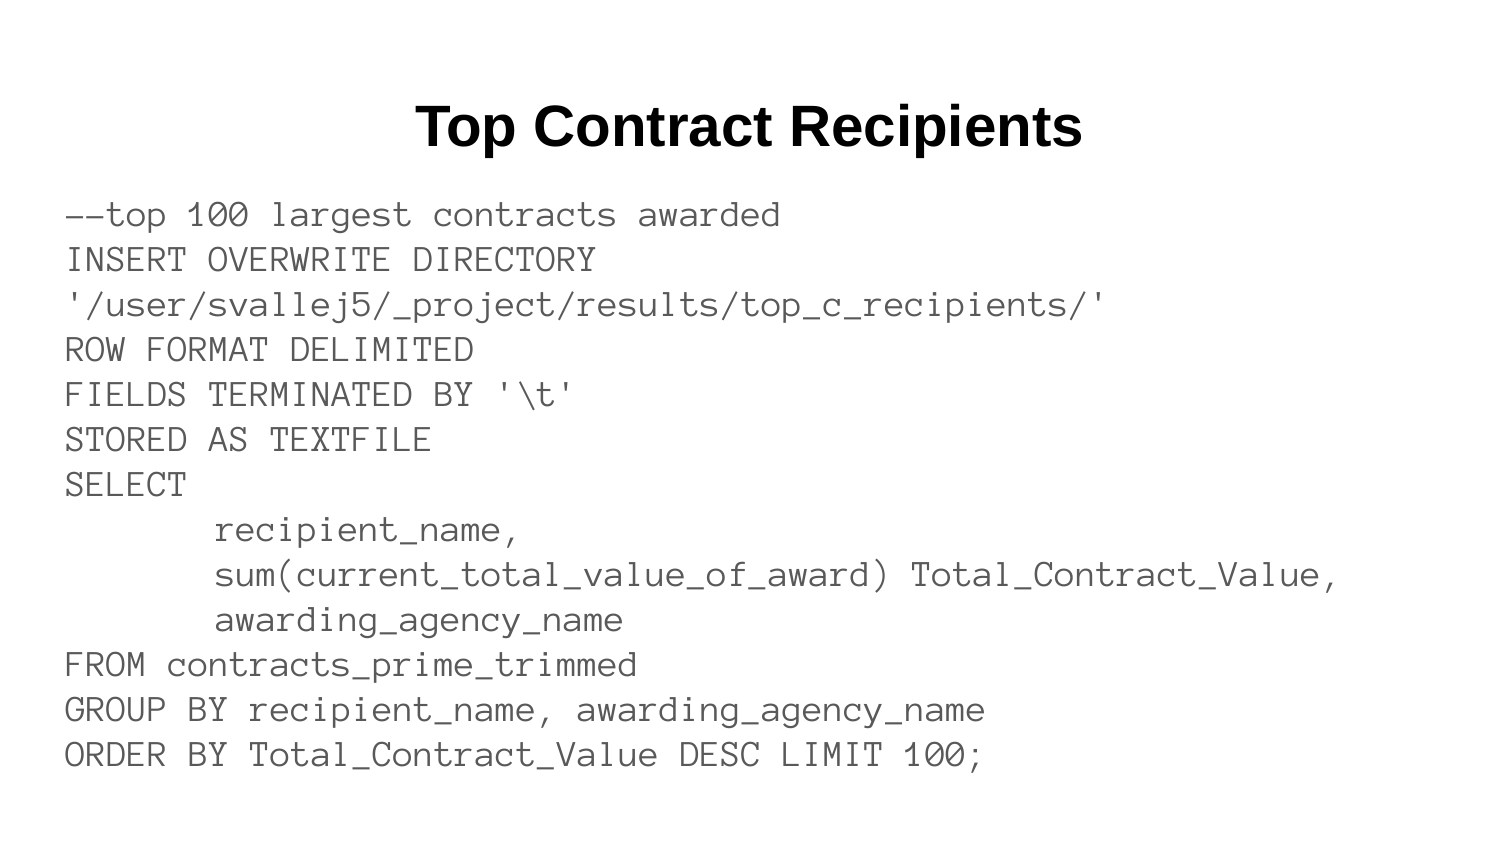

# Top Contract Recipients
--top 100 largest contracts awarded
INSERT OVERWRITE DIRECTORY '/user/svallej5/_project/results/top_c_recipients/'
ROW FORMAT DELIMITED
FIELDS TERMINATED BY '\t'
STORED AS TEXTFILE
SELECT
	recipient_name,
	sum(current_total_value_of_award) Total_Contract_Value,
	awarding_agency_name
FROM contracts_prime_trimmed
GROUP BY recipient_name, awarding_agency_name
ORDER BY Total_Contract_Value DESC LIMIT 100;